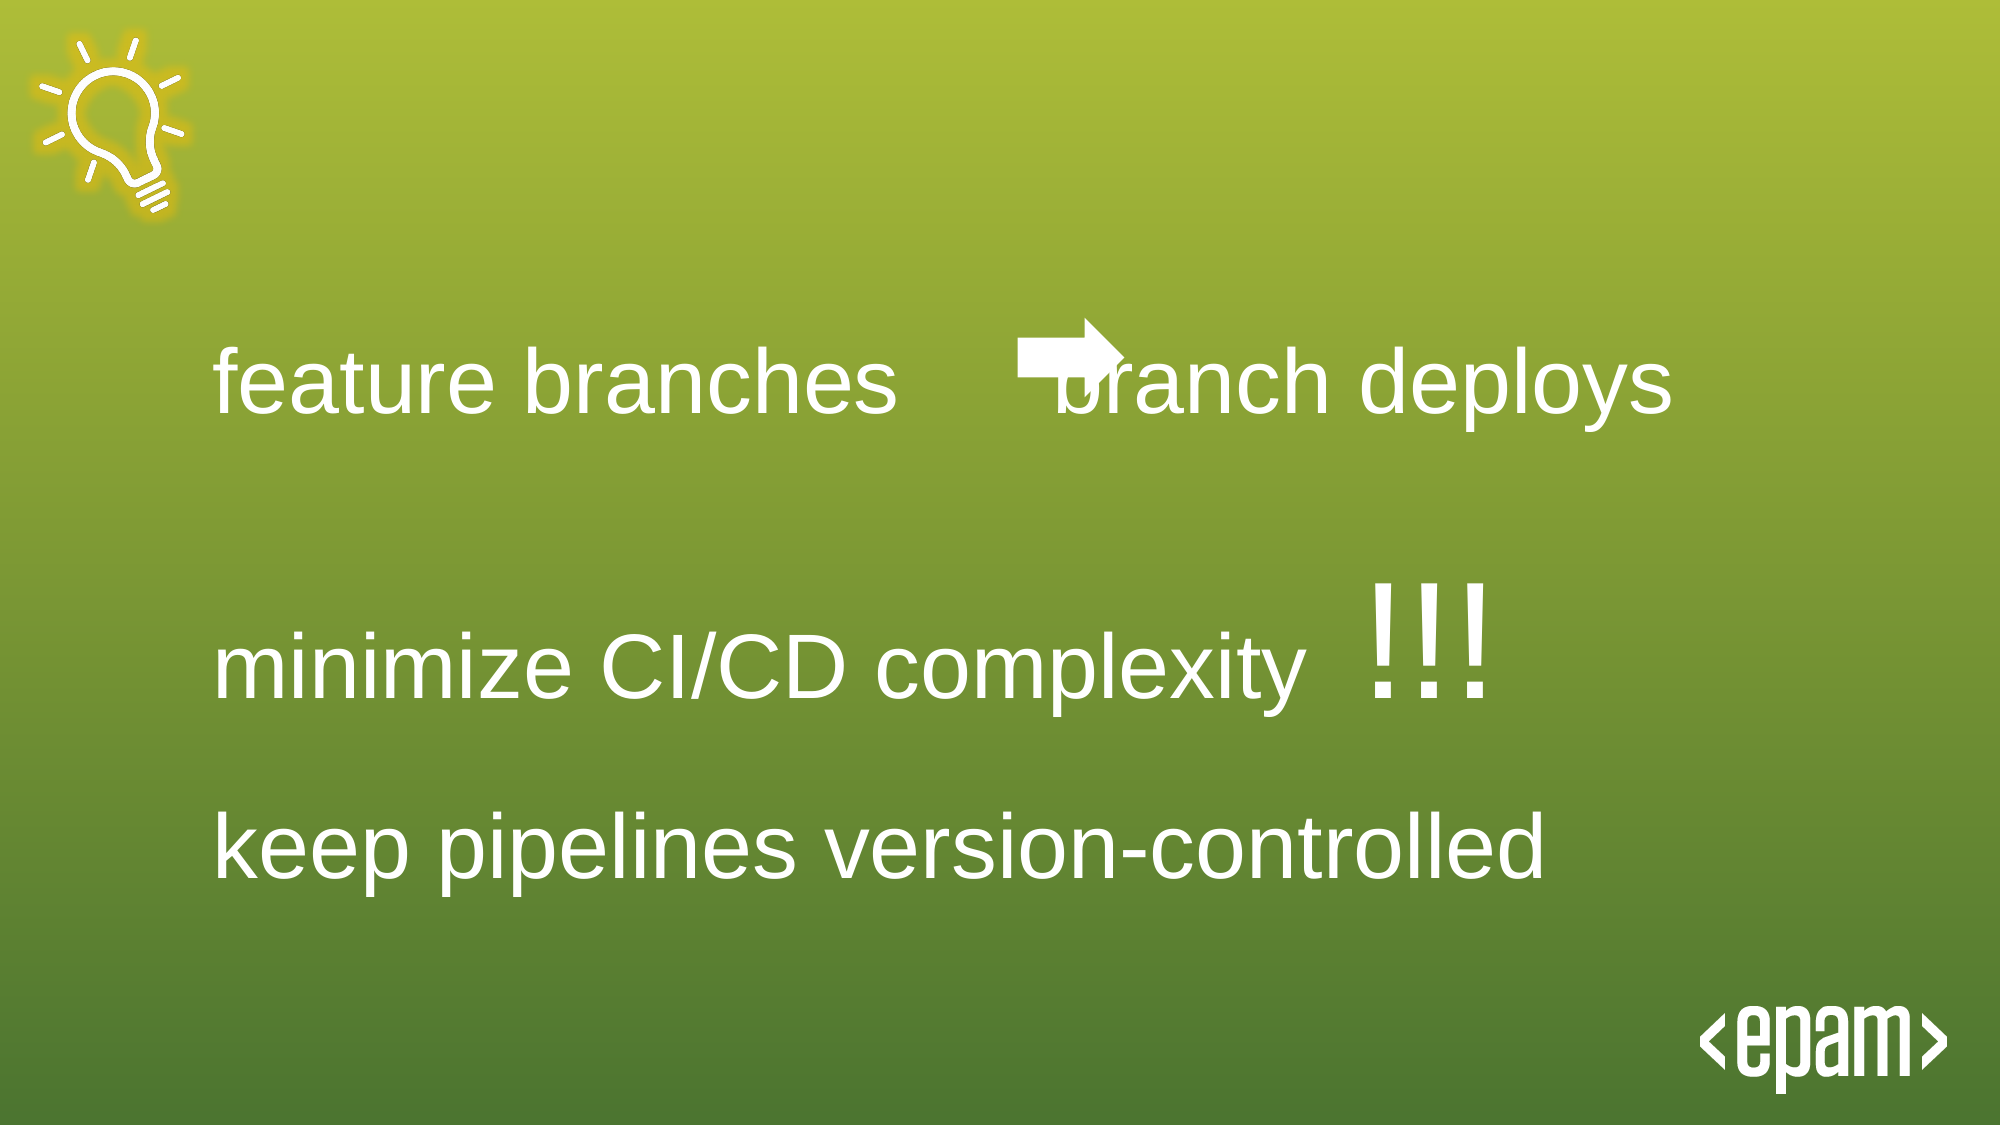

feature branches      branch deploys
minimize CI/CD complexity  !!!
keep pipelines version-controlled